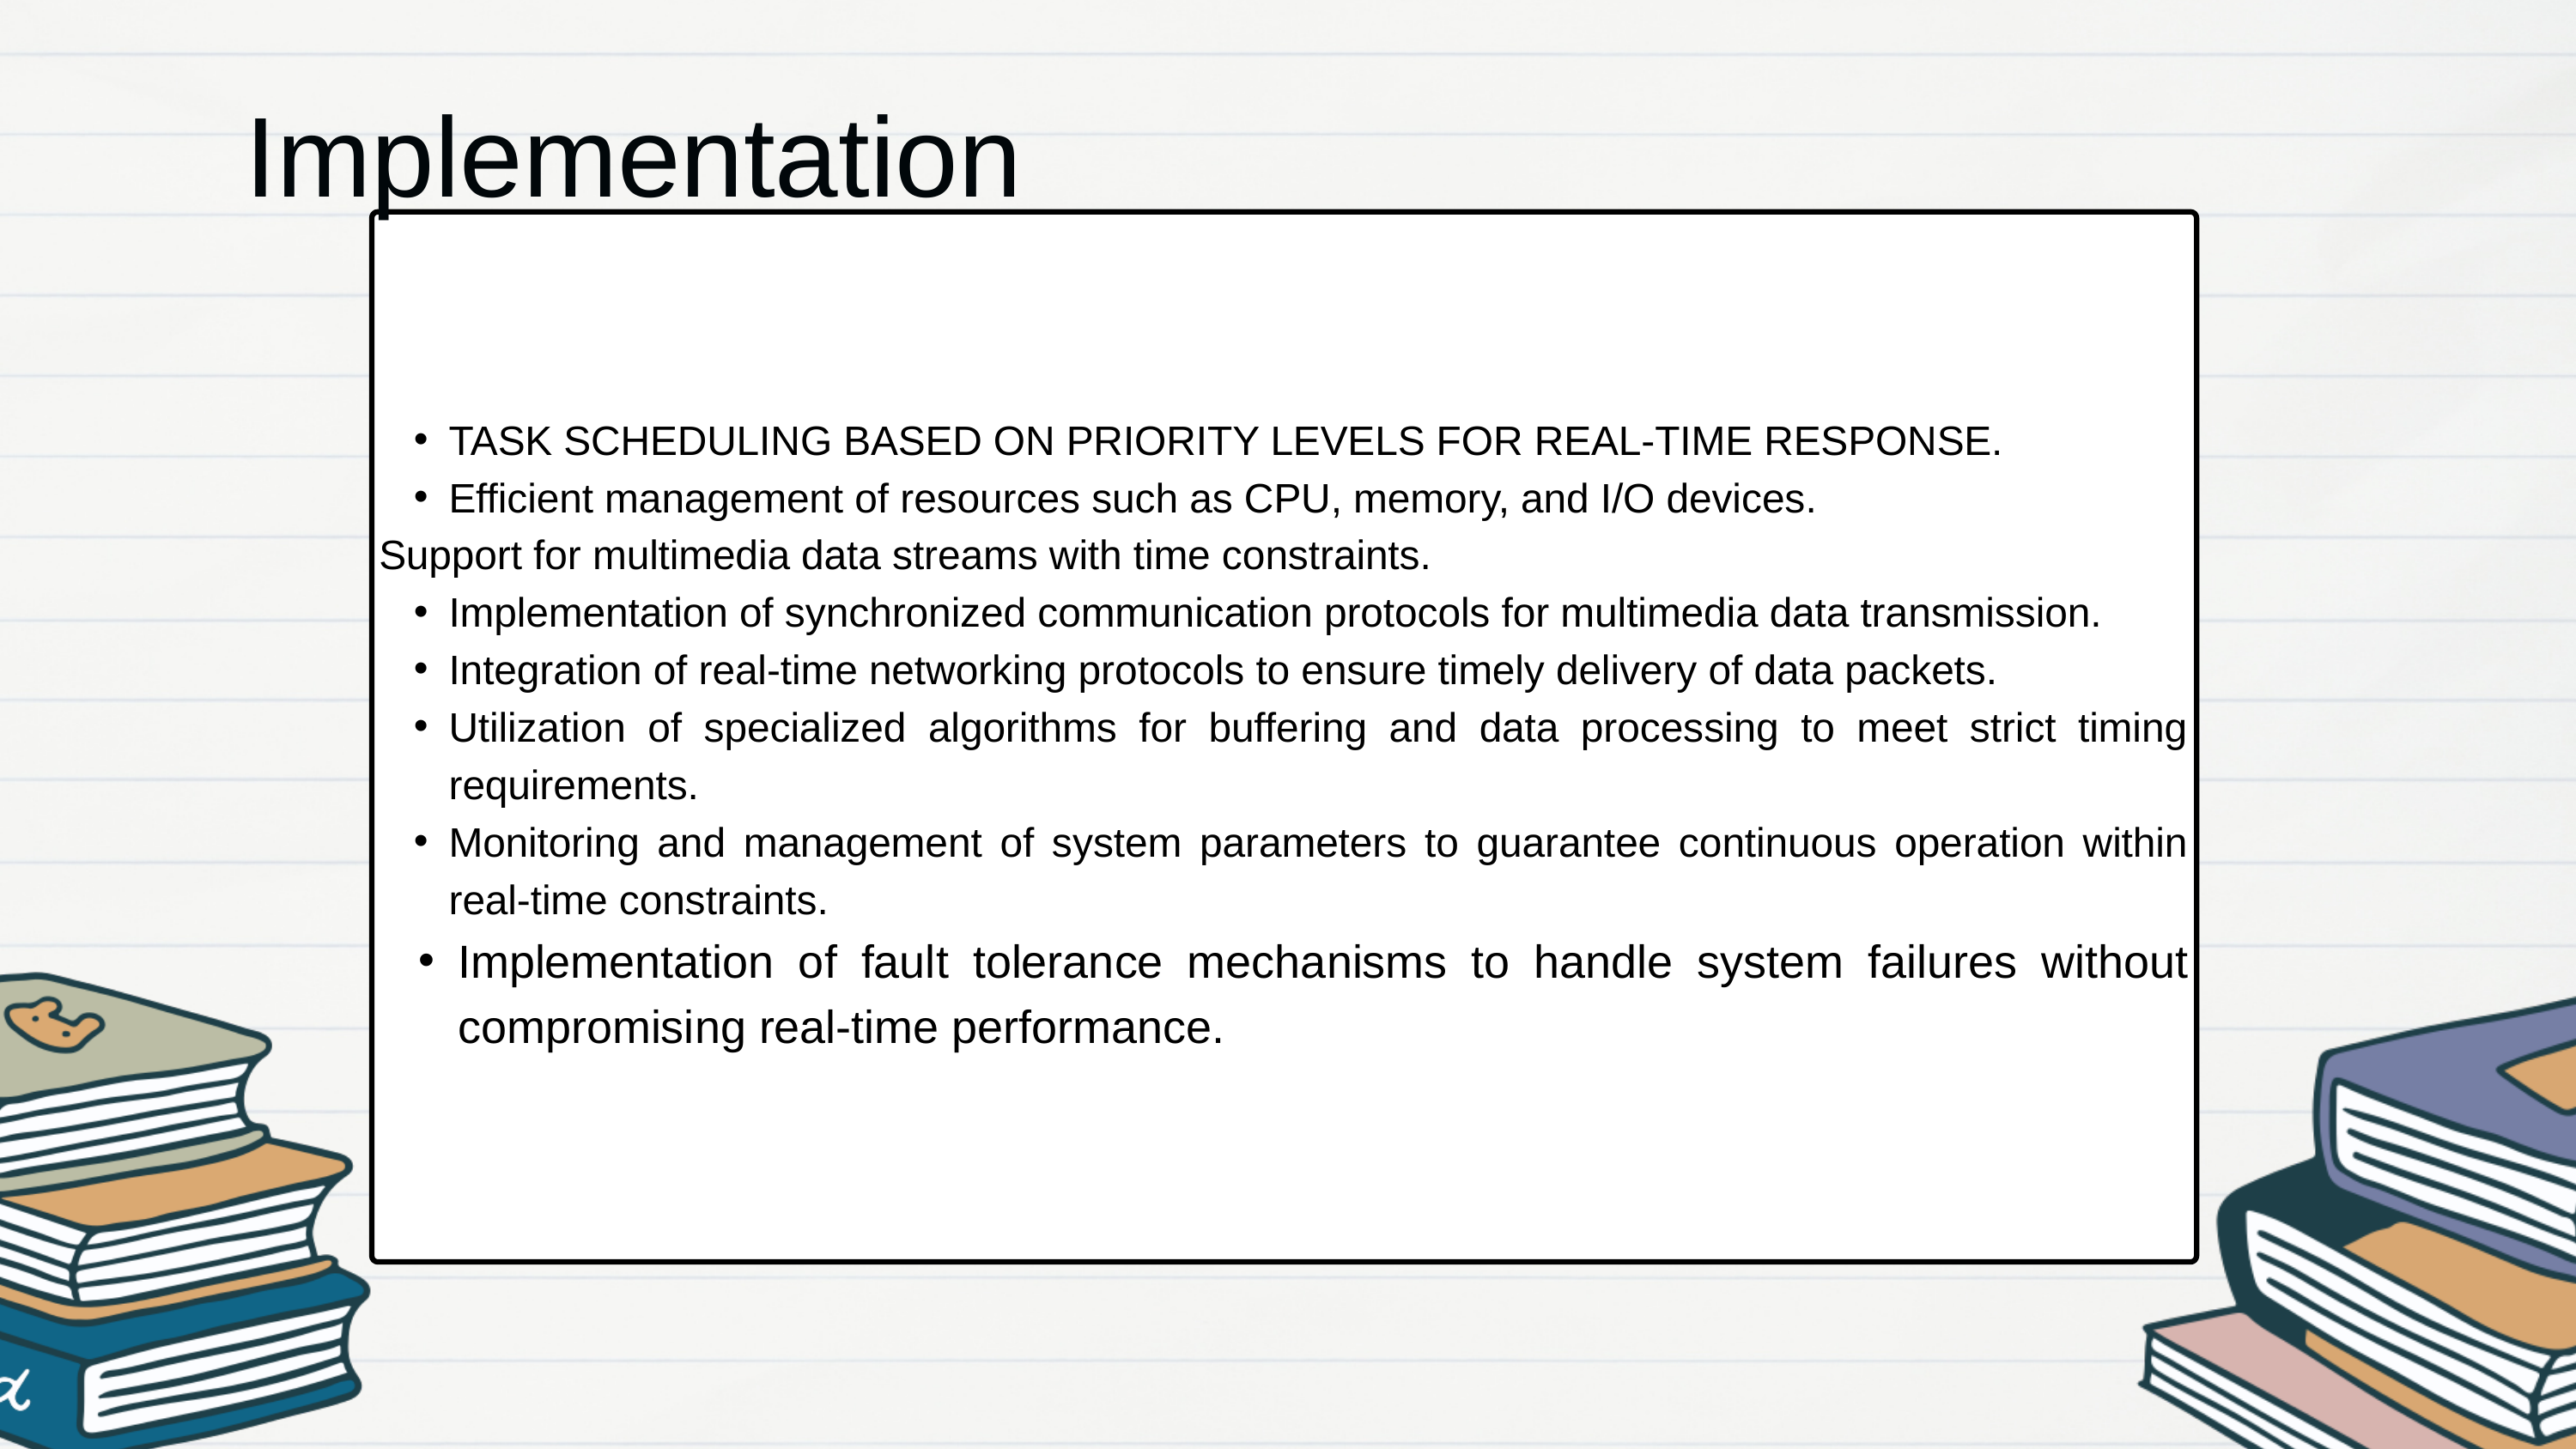

Implementation

TASK SCHEDULING BASED ON PRIORITY LEVELS FOR REAL-TIME RESPONSE.
Efficient management of resources such as CPU, memory, and I/O devices.
Support for multimedia data streams with time constraints.
Implementation of synchronized communication protocols for multimedia data transmission.
Integration of real-time networking protocols to ensure timely delivery of data packets.
Utilization of specialized algorithms for buffering and data processing to meet strict timing requirements.
Monitoring and management of system parameters to guarantee continuous operation within real-time constraints.
Implementation of fault tolerance mechanisms to handle system failures without compromising real-time performance.